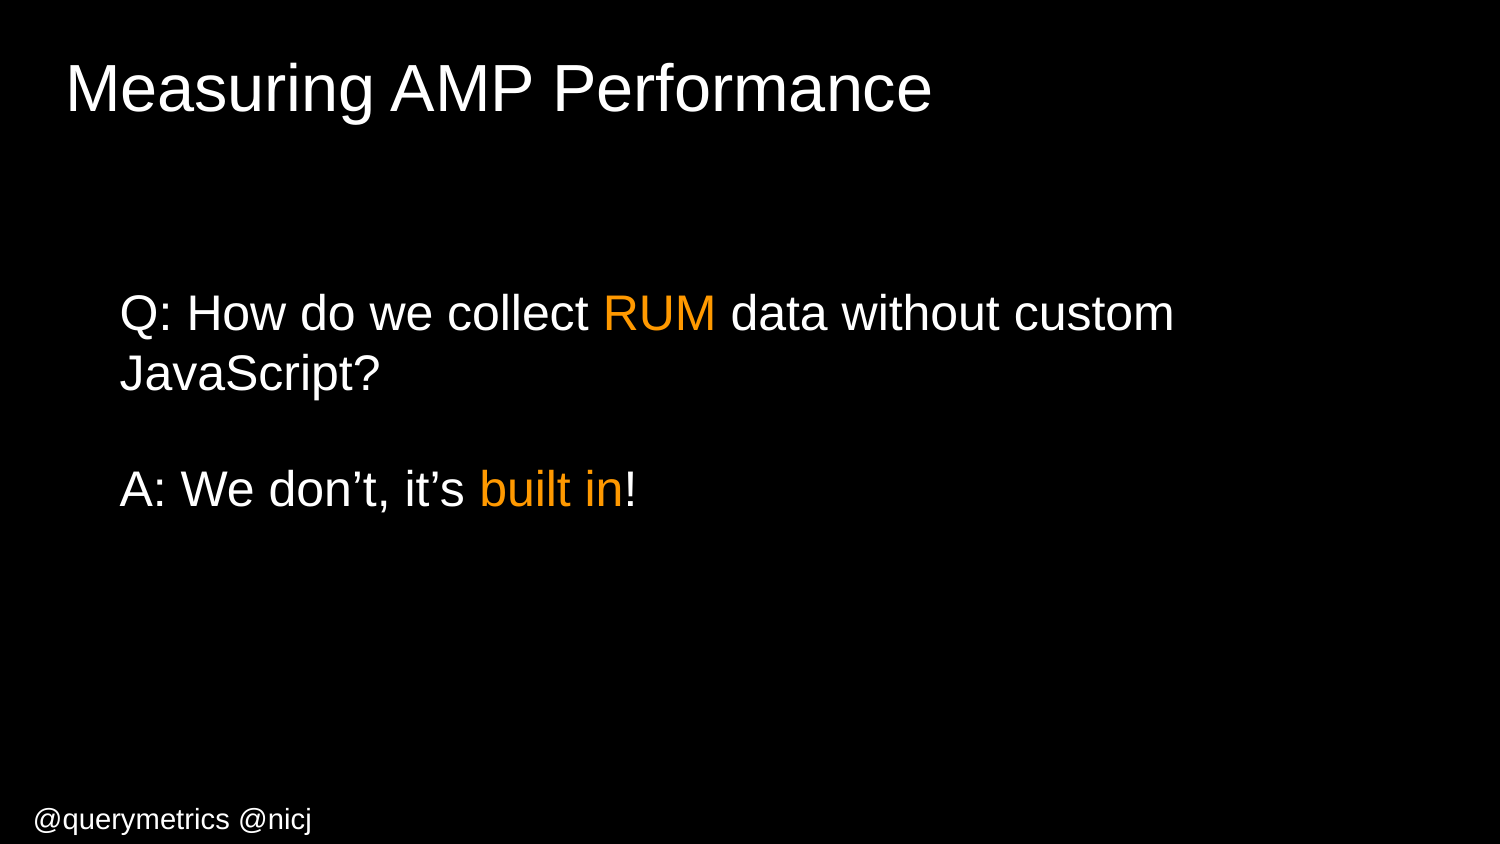

# Measuring AMP Performance
Q: How do we collect RUM data without custom JavaScript?
A: We don’t, it’s built in!